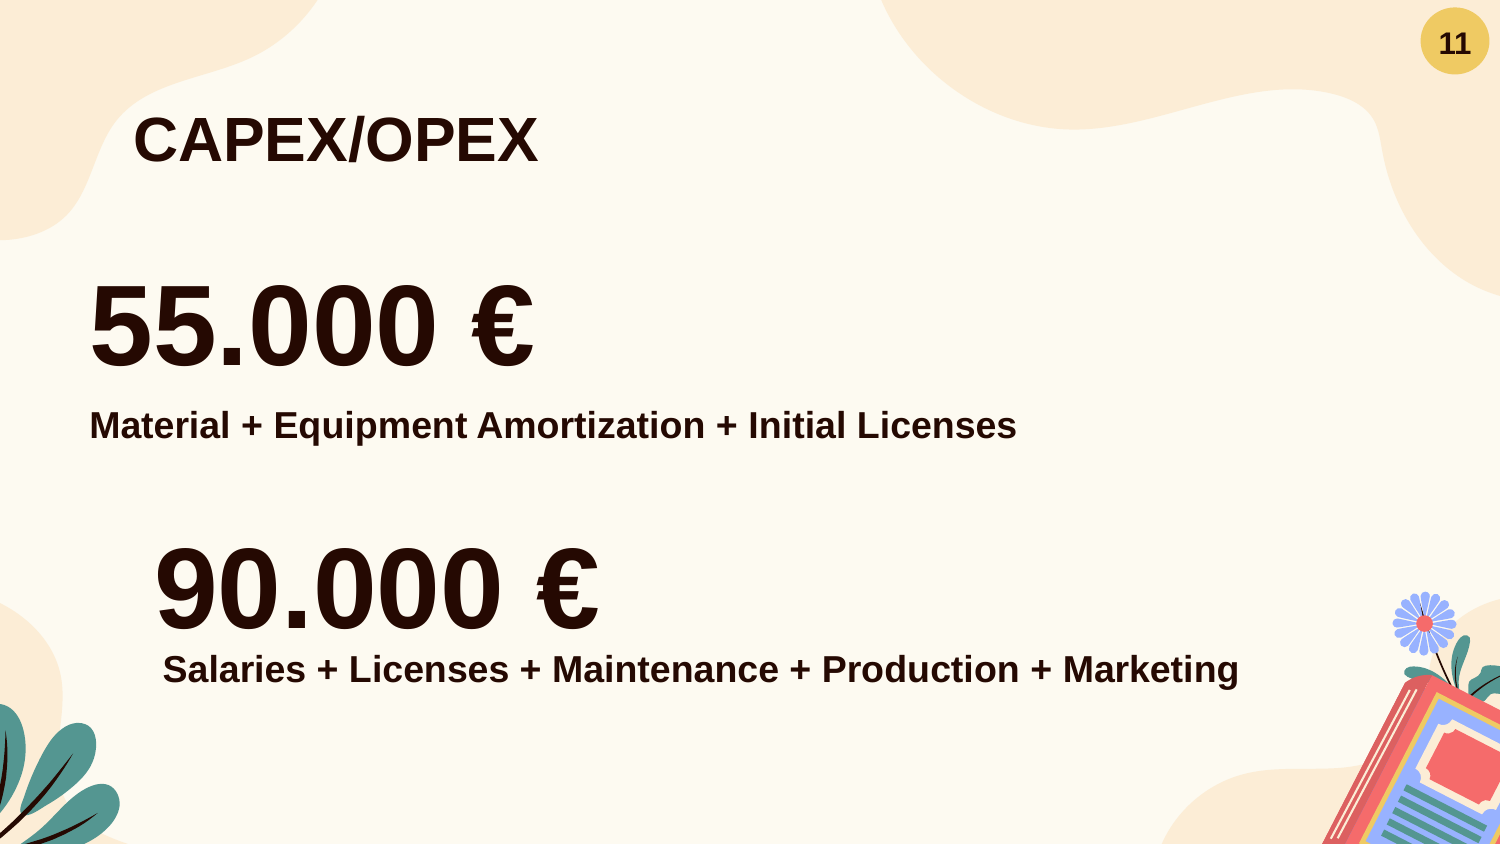

11
# CAPEX/OPEX
55.000 €
Material + Equipment Amortization + Initial Licenses
90.000 €
Salaries + Licenses + Maintenance + Production + Marketing